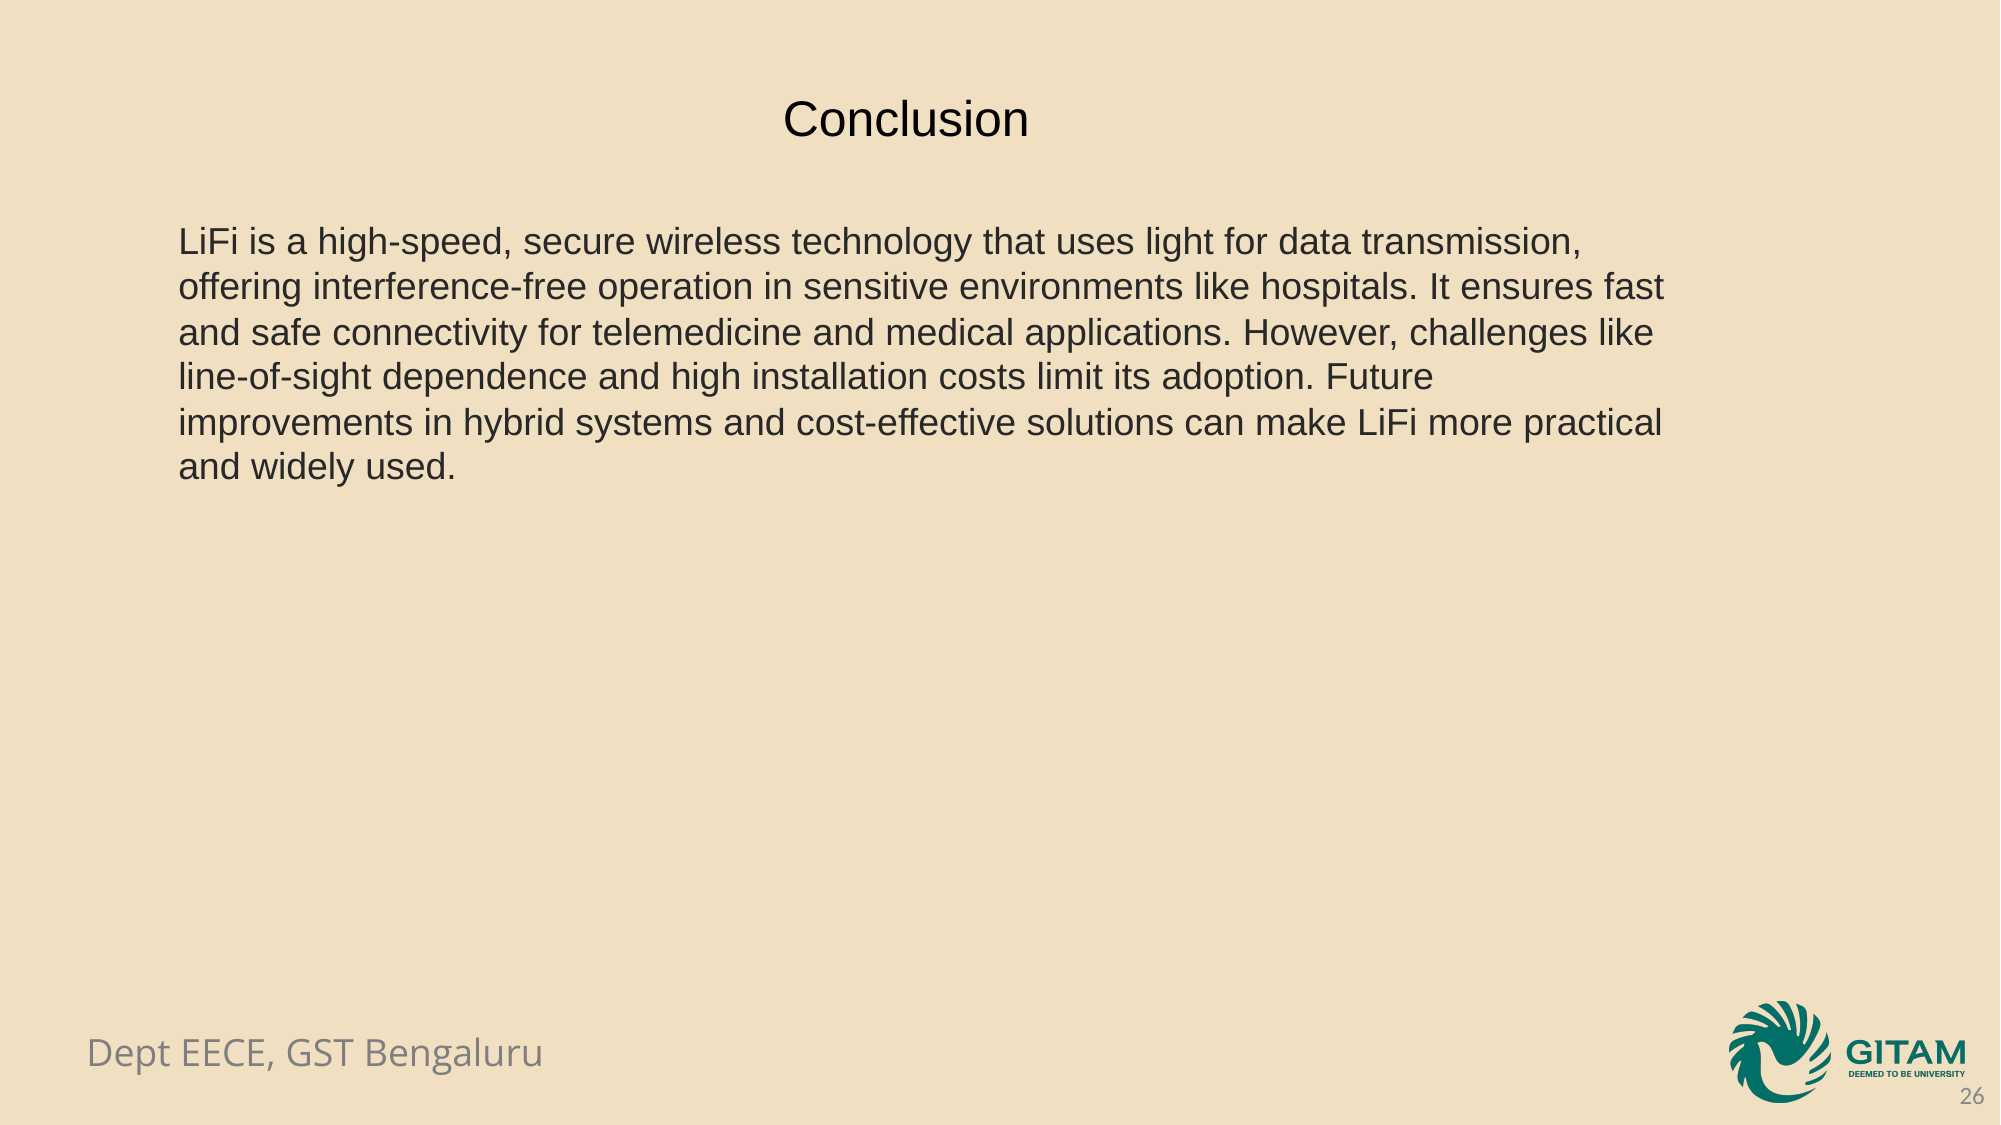

Conclusion
LiFi is a high-speed, secure wireless technology that uses light for data transmission, offering interference-free operation in sensitive environments like hospitals. It ensures fast and safe connectivity for telemedicine and medical applications. However, challenges like line-of-sight dependence and high installation costs limit its adoption. Future improvements in hybrid systems and cost-effective solutions can make LiFi more practical and widely used.

26